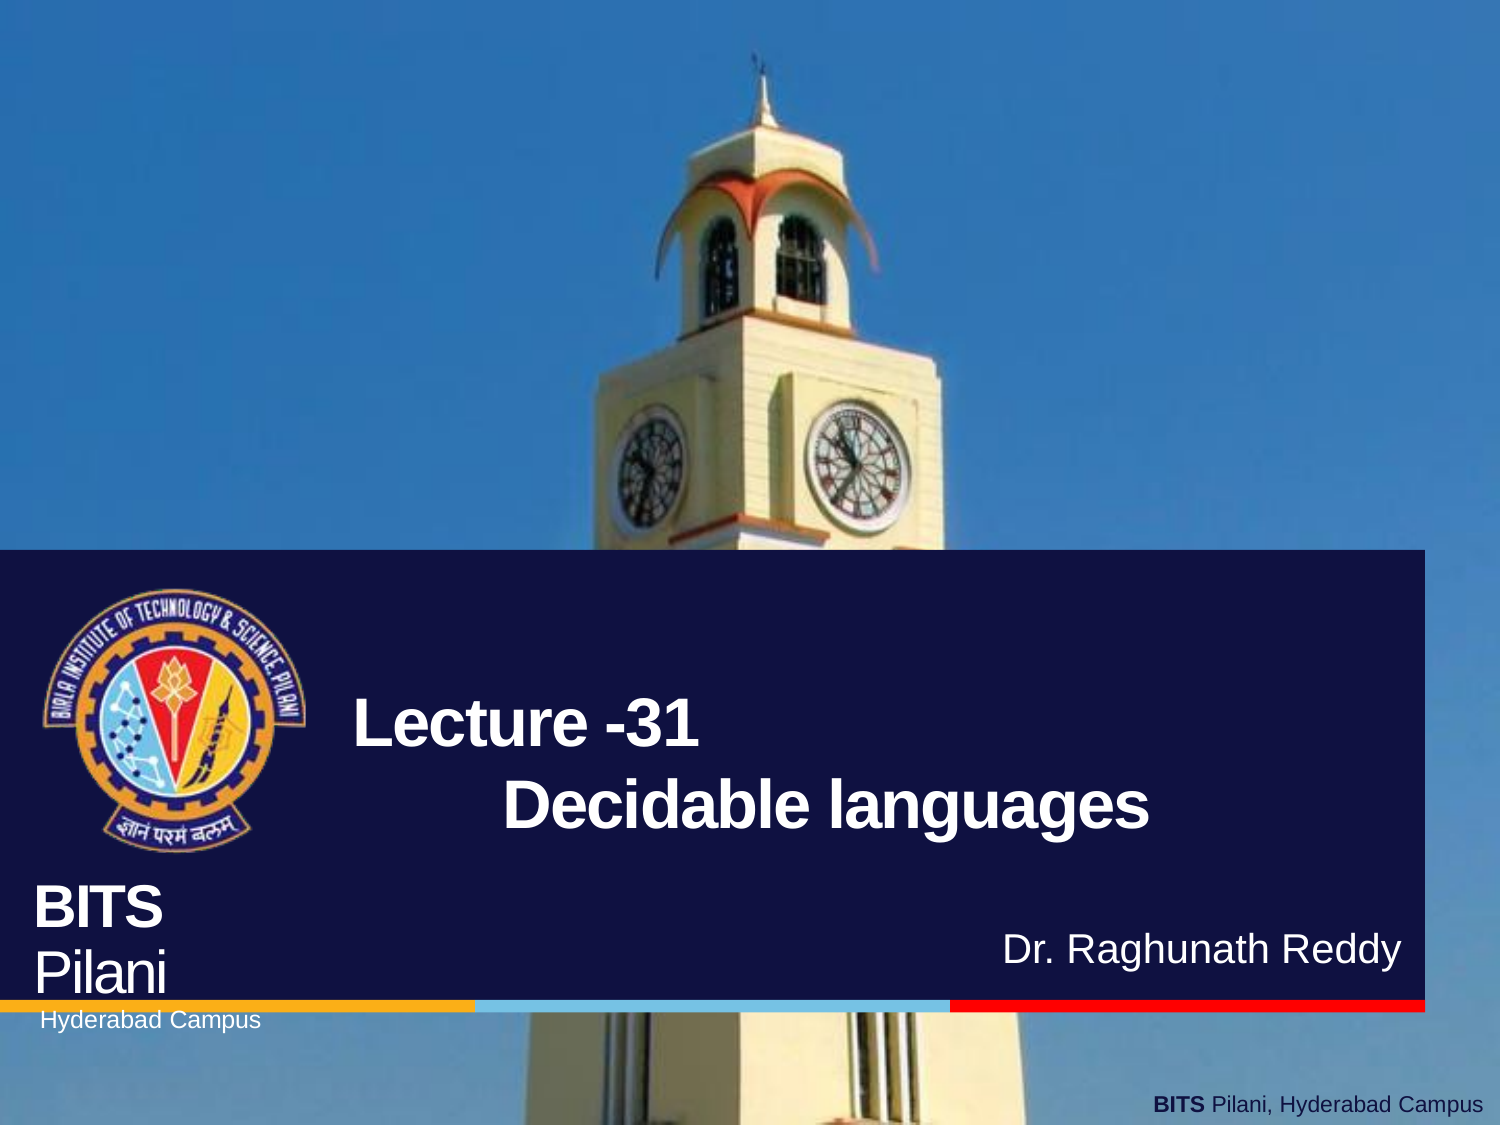

# Lecture -31 Decidable languages
BITS Pilani
Hyderabad Campus
Dr. Raghunath Reddy
BITS Pilani, Hyderabad Campus